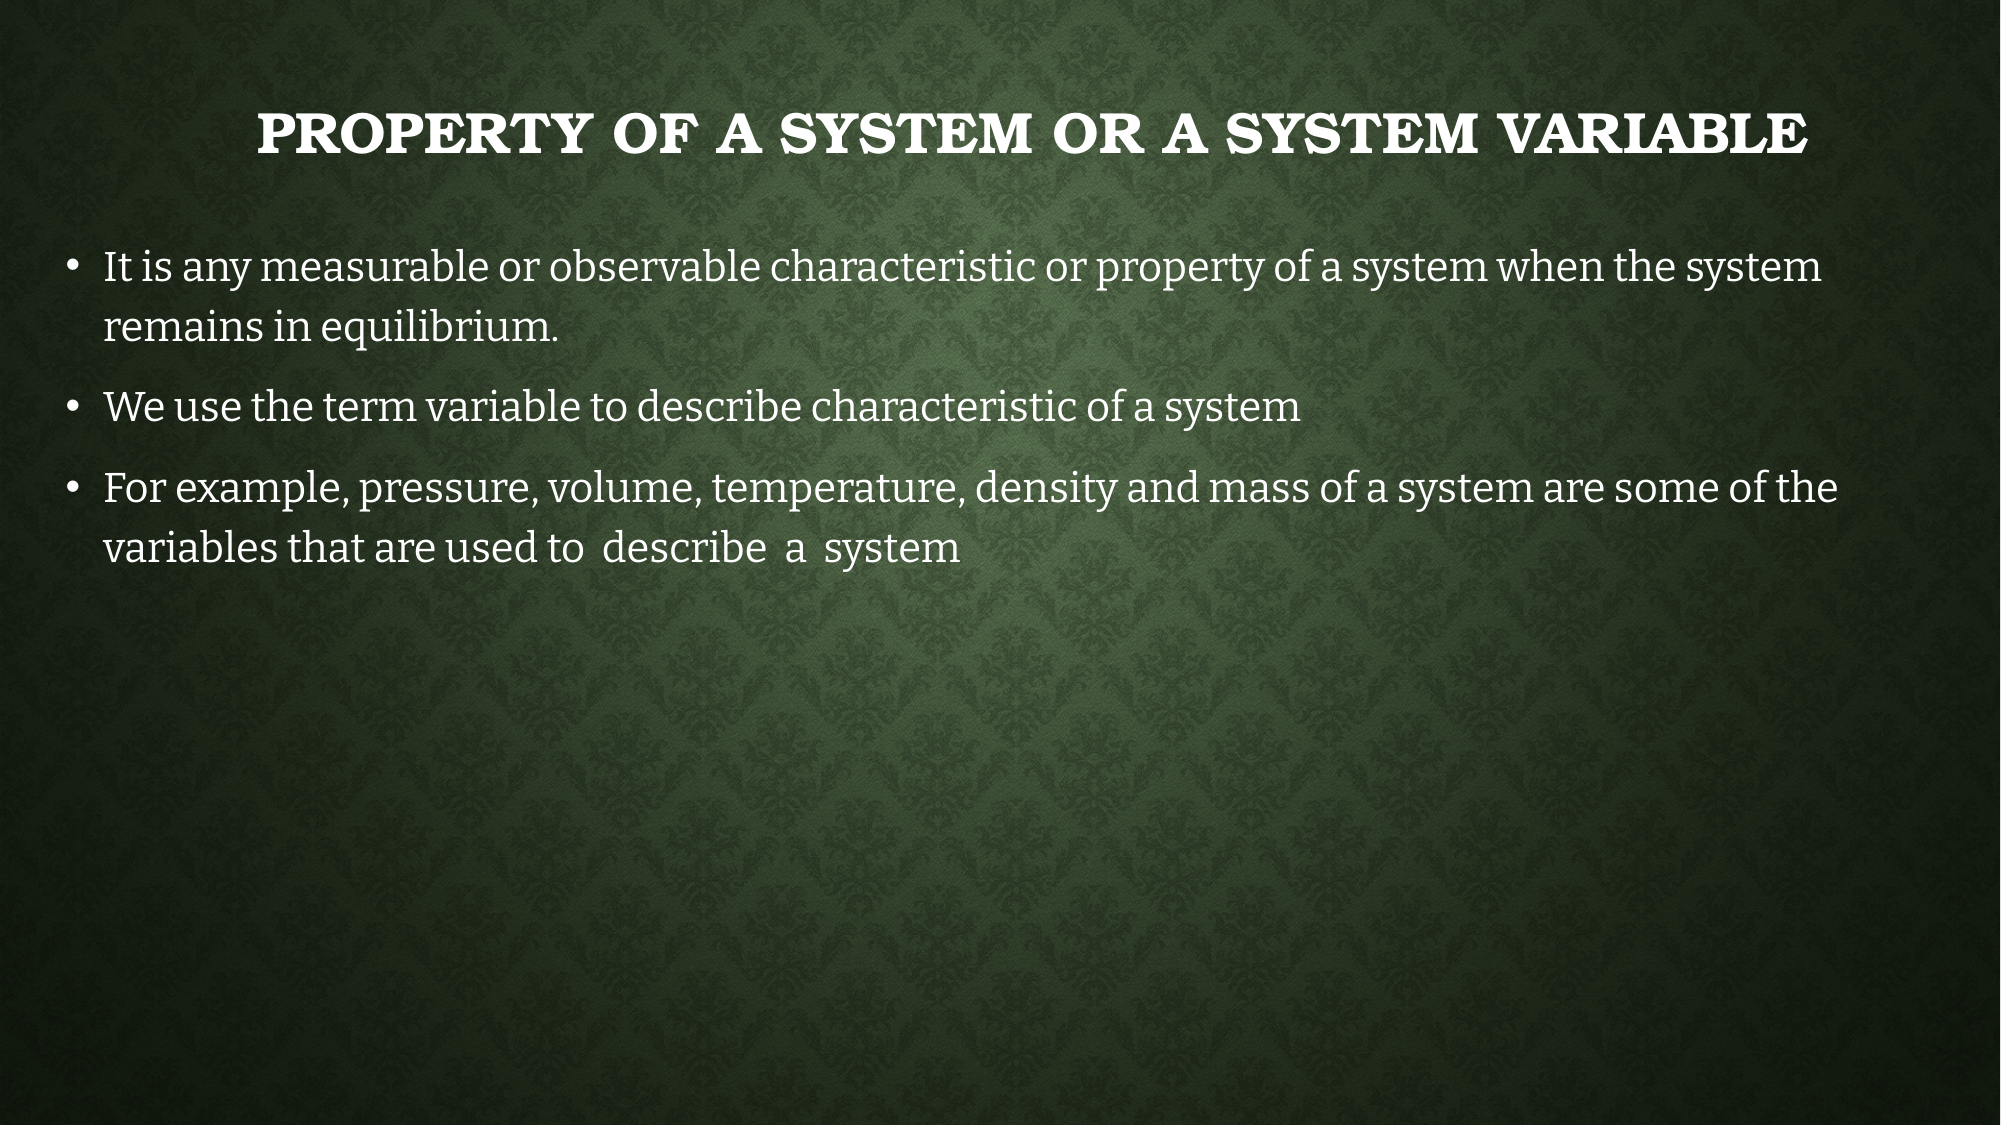

# Property of a system or a system variable
It is any measurable or observable characteristic or property of a system when the system remains in equilibrium.
We use the term variable to describe characteristic of a system
For example, pressure, volume, temperature, density and mass of a system are some of the variables that are used to  describe  a  system